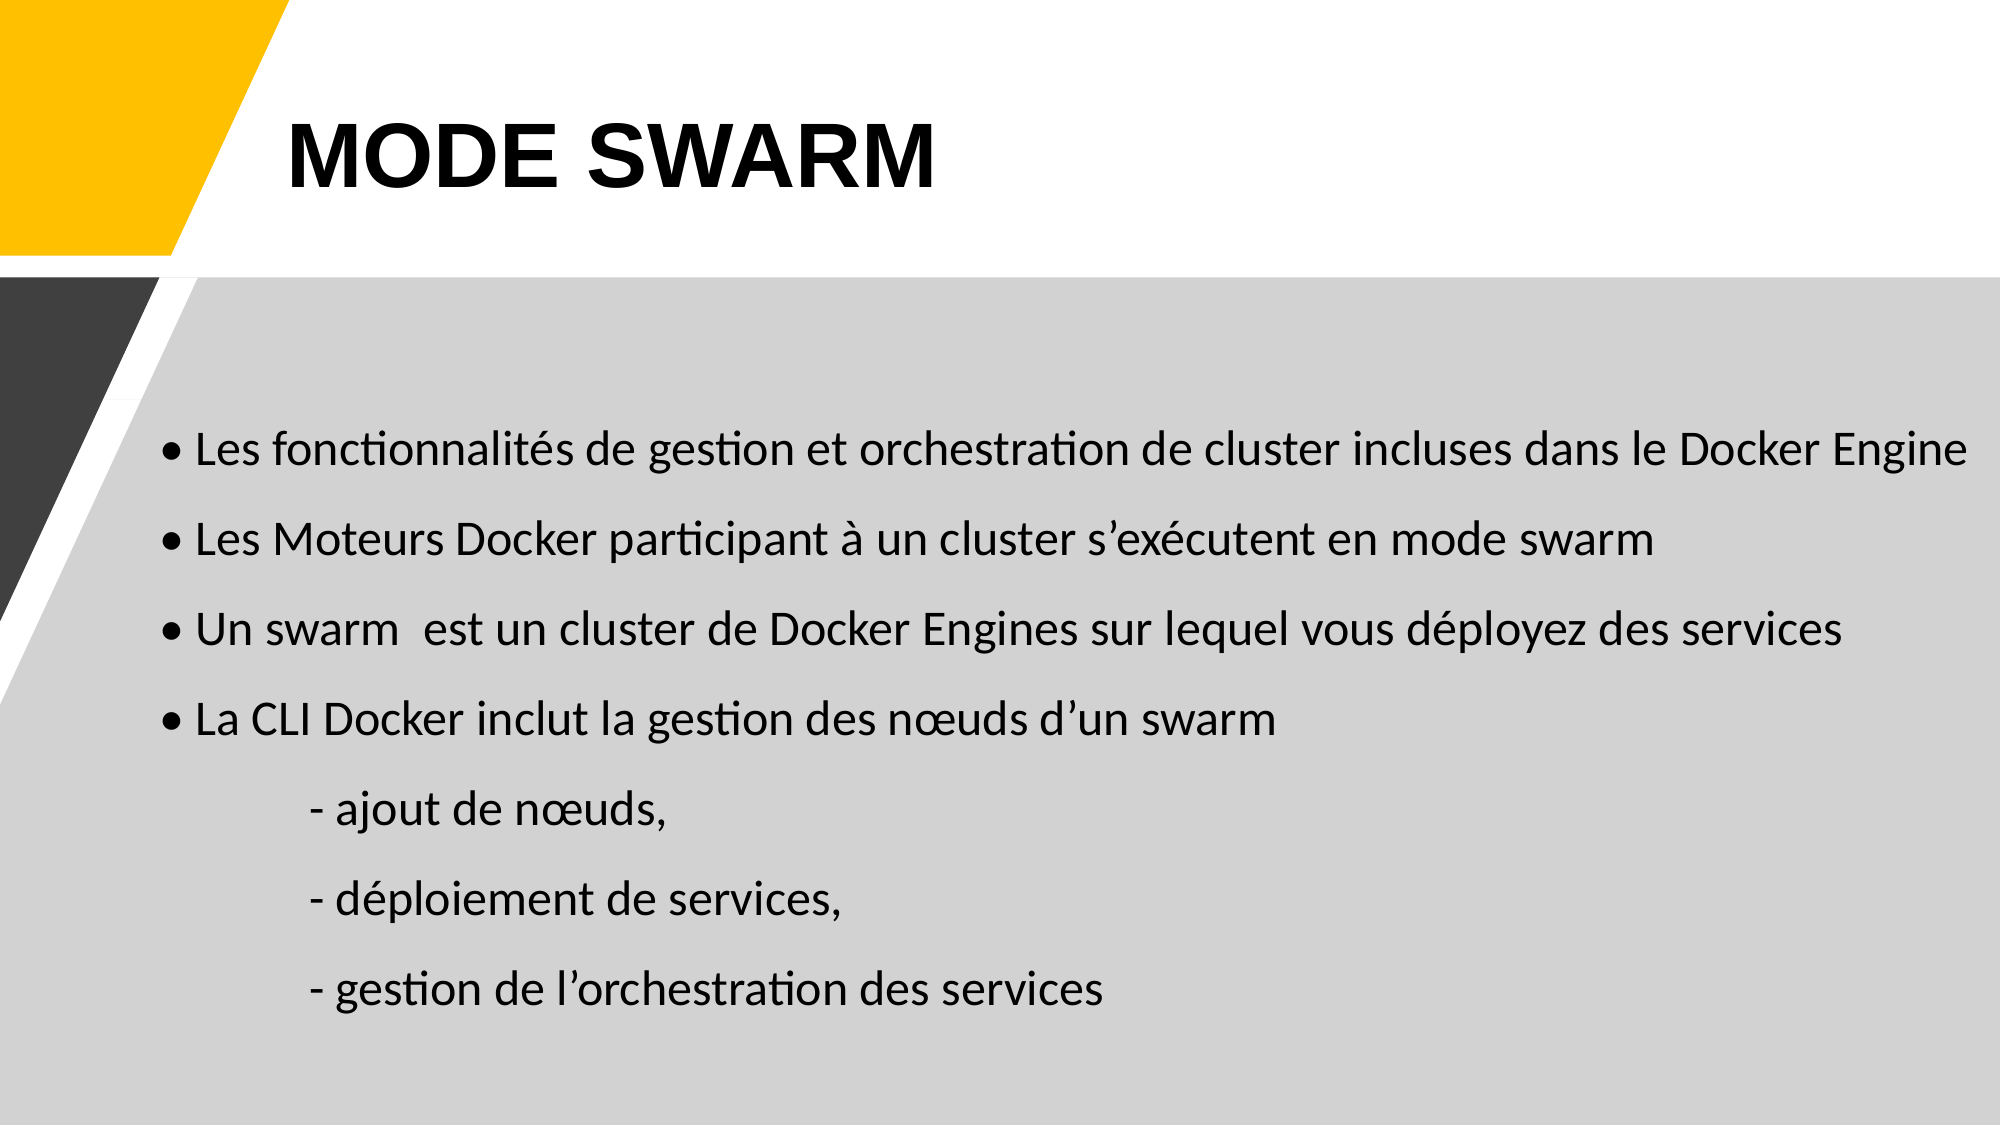

# MODE SWARM

• Les fonctionnalités de gestion et orchestration de cluster incluses dans le Docker Engine
• Les Moteurs Docker participant à un cluster s’exécutent en mode swarm
• Un swarm  est un cluster de Docker Engines sur lequel vous déployez des services
• La CLI Docker inclut la gestion des nœuds d’un swarm
	- ajout de nœuds,
	- déploiement de services,
	- gestion de l’orchestration des services